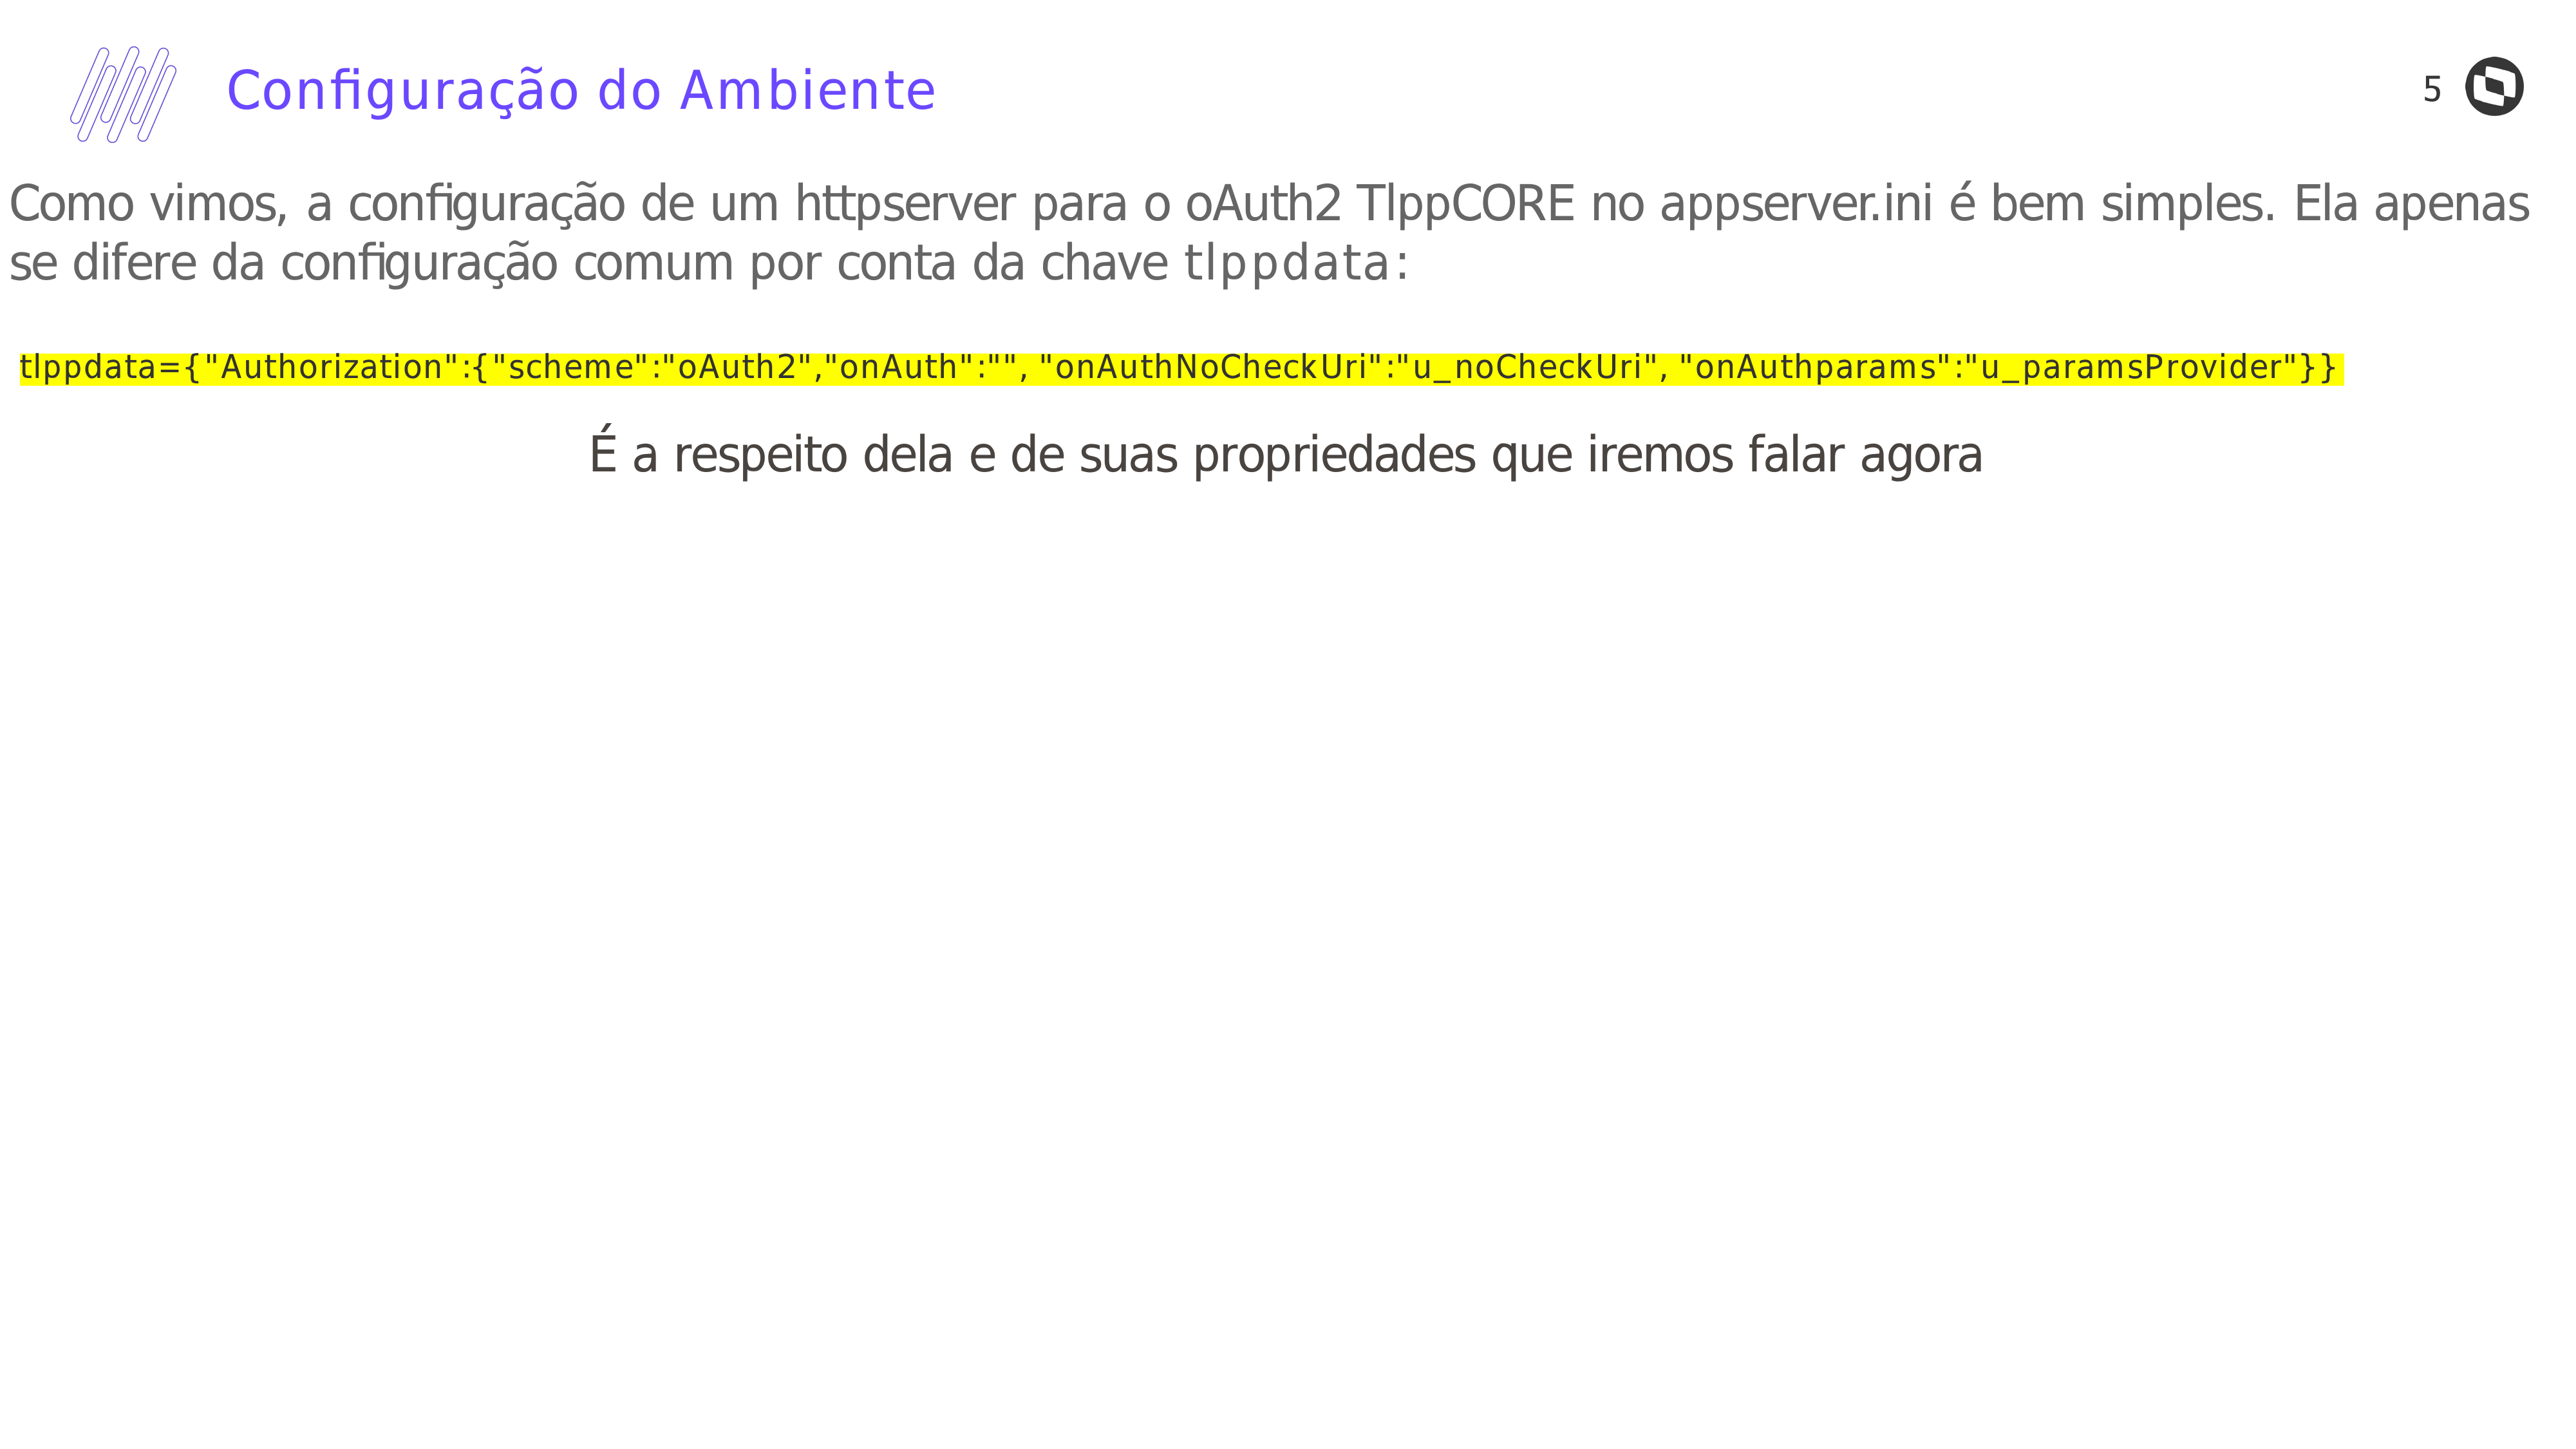

5
Configuração do Ambiente
Como vimos, a configuração de um httpserver para o oAuth2 TlppCORE no appserver.ini é bem simples. Ela apenas se difere da configuração comum por conta da chave tlppdata:
tlppdata={"Authorization":{"scheme":"oAuth2","onAuth":"", "onAuthNoCheckUri":"u_noCheckUri", "onAuthparams":"u_paramsProvider"}}
É a respeito dela e de suas propriedades que iremos falar agora